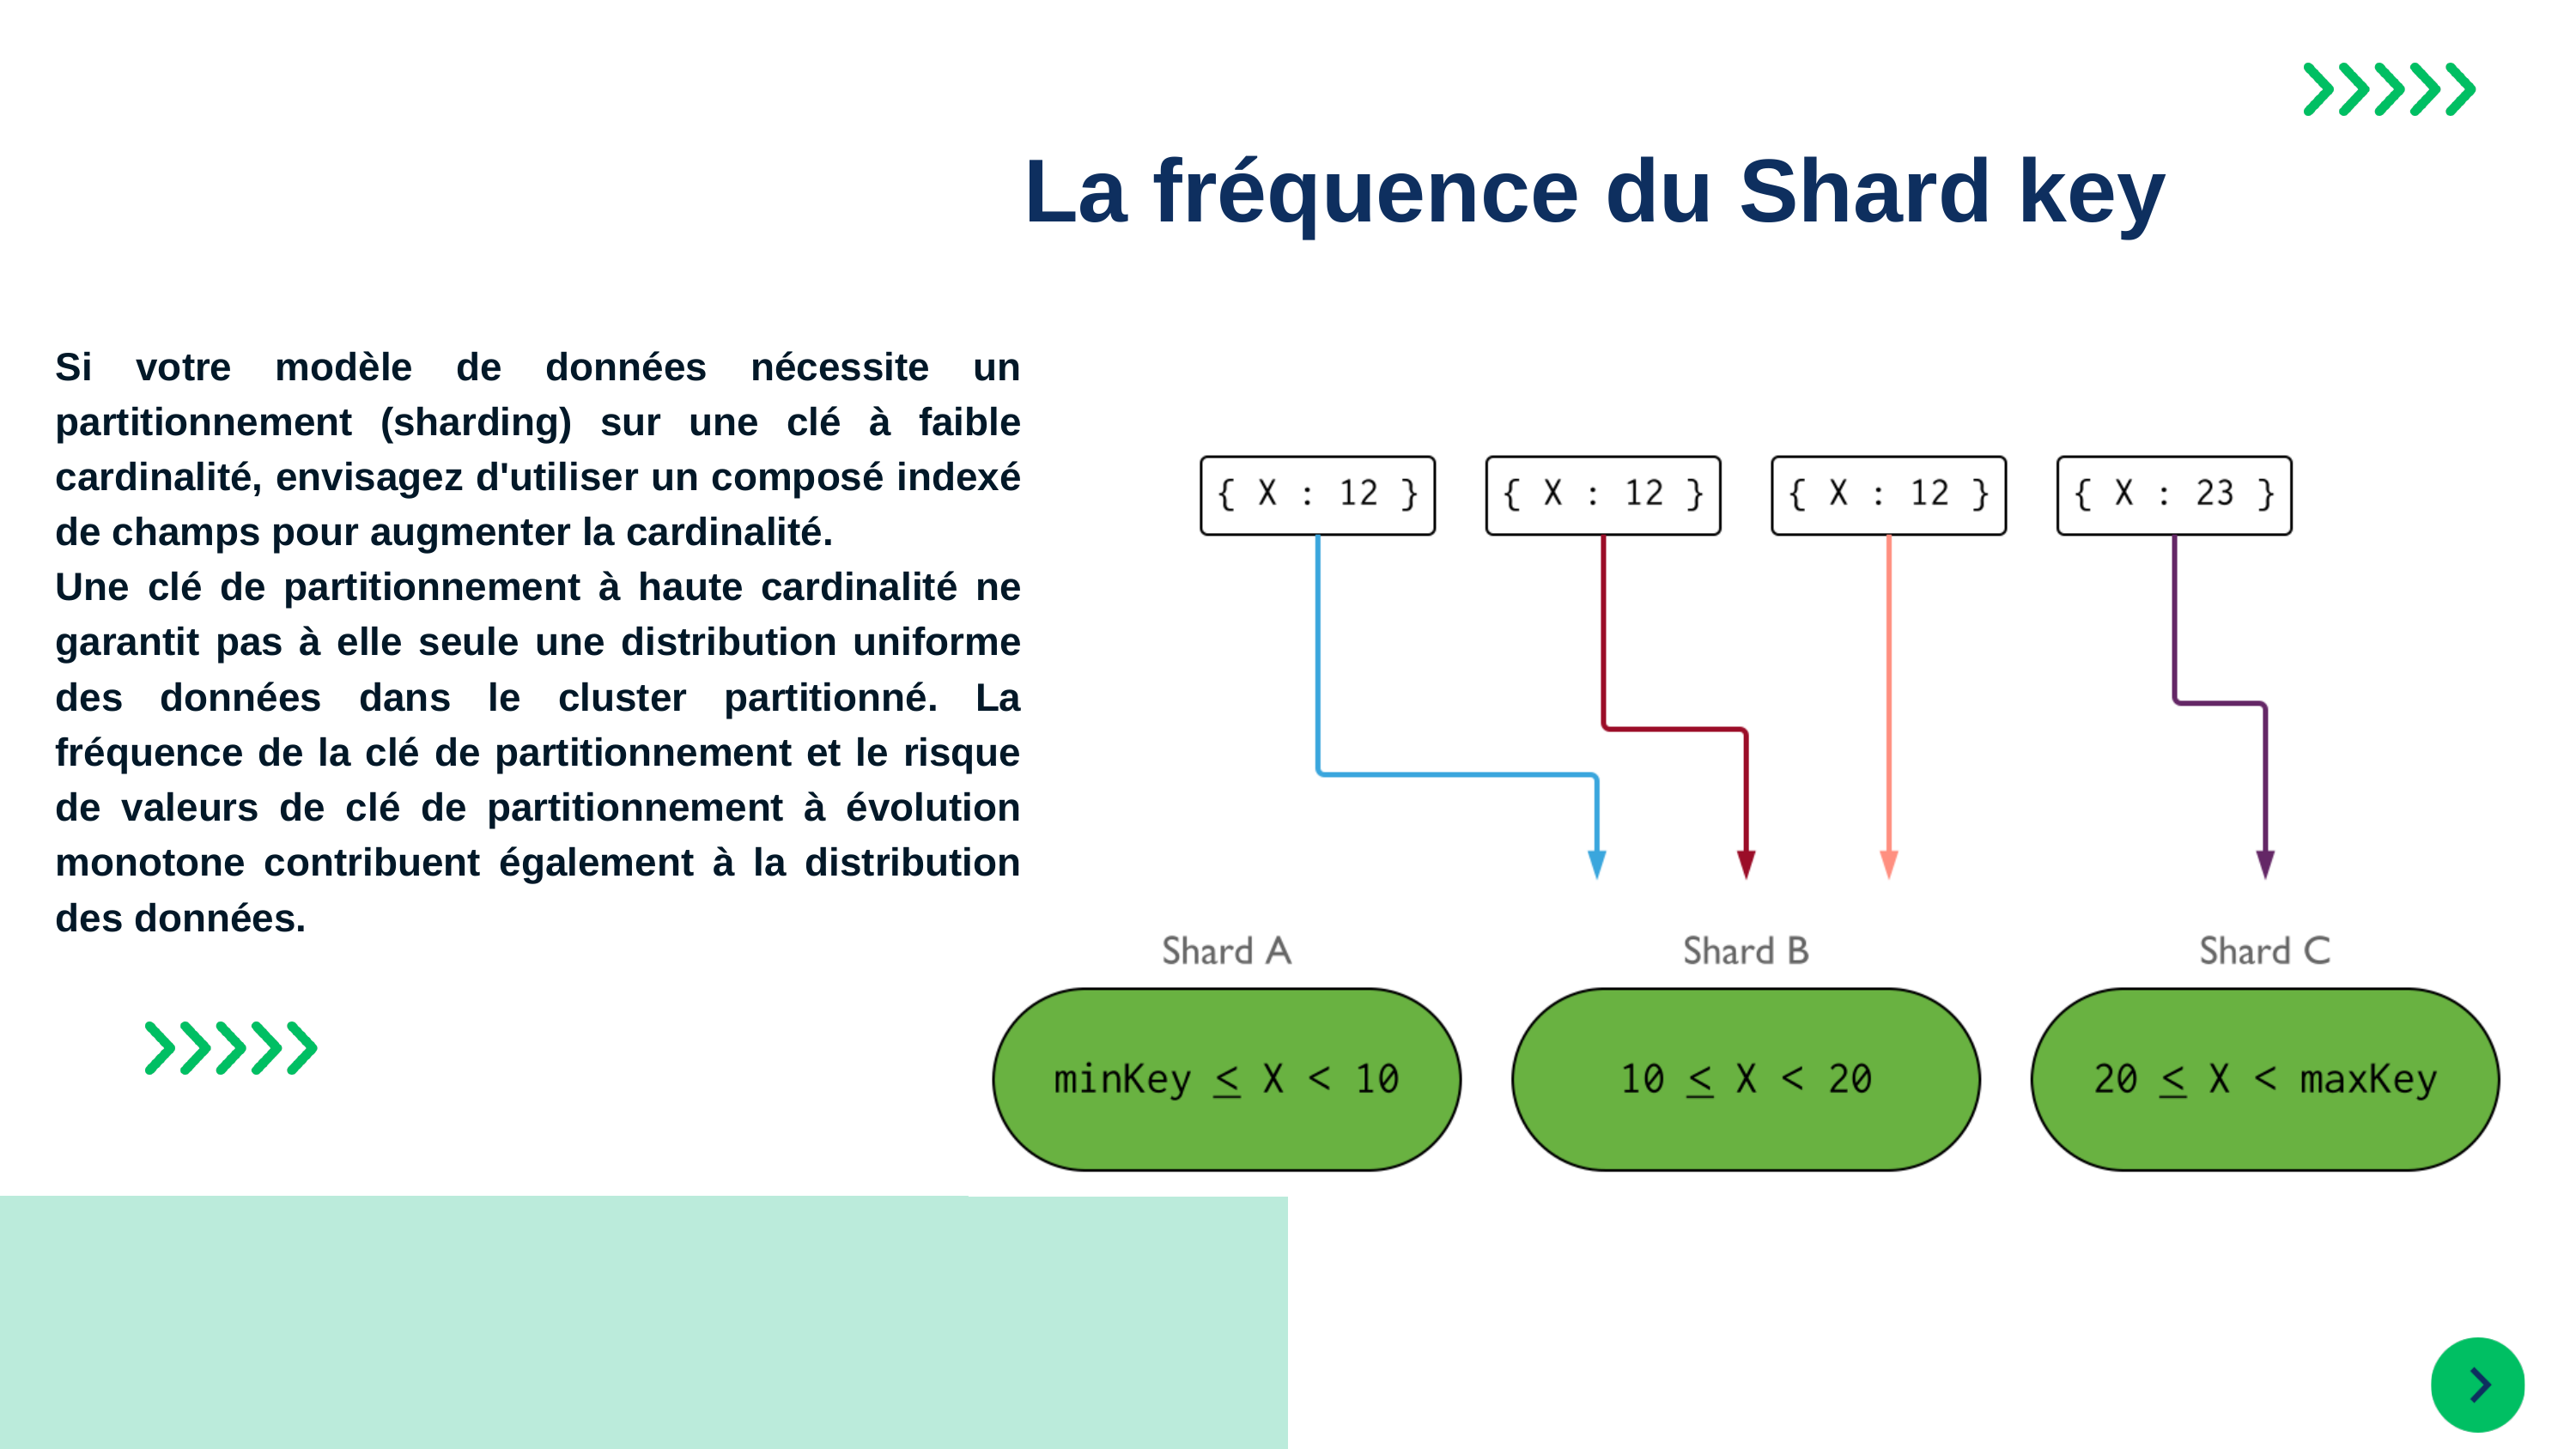

La fréquence du Shard key
Si votre modèle de données nécessite un partitionnement (sharding) sur une clé à faible cardinalité, envisagez d'utiliser un composé indexé de champs pour augmenter la cardinalité.
Une clé de partitionnement à haute cardinalité ne garantit pas à elle seule une distribution uniforme des données dans le cluster partitionné. La fréquence de la clé de partitionnement et le risque de valeurs de clé de partitionnement à évolution monotone contribuent également à la distribution des données.

38